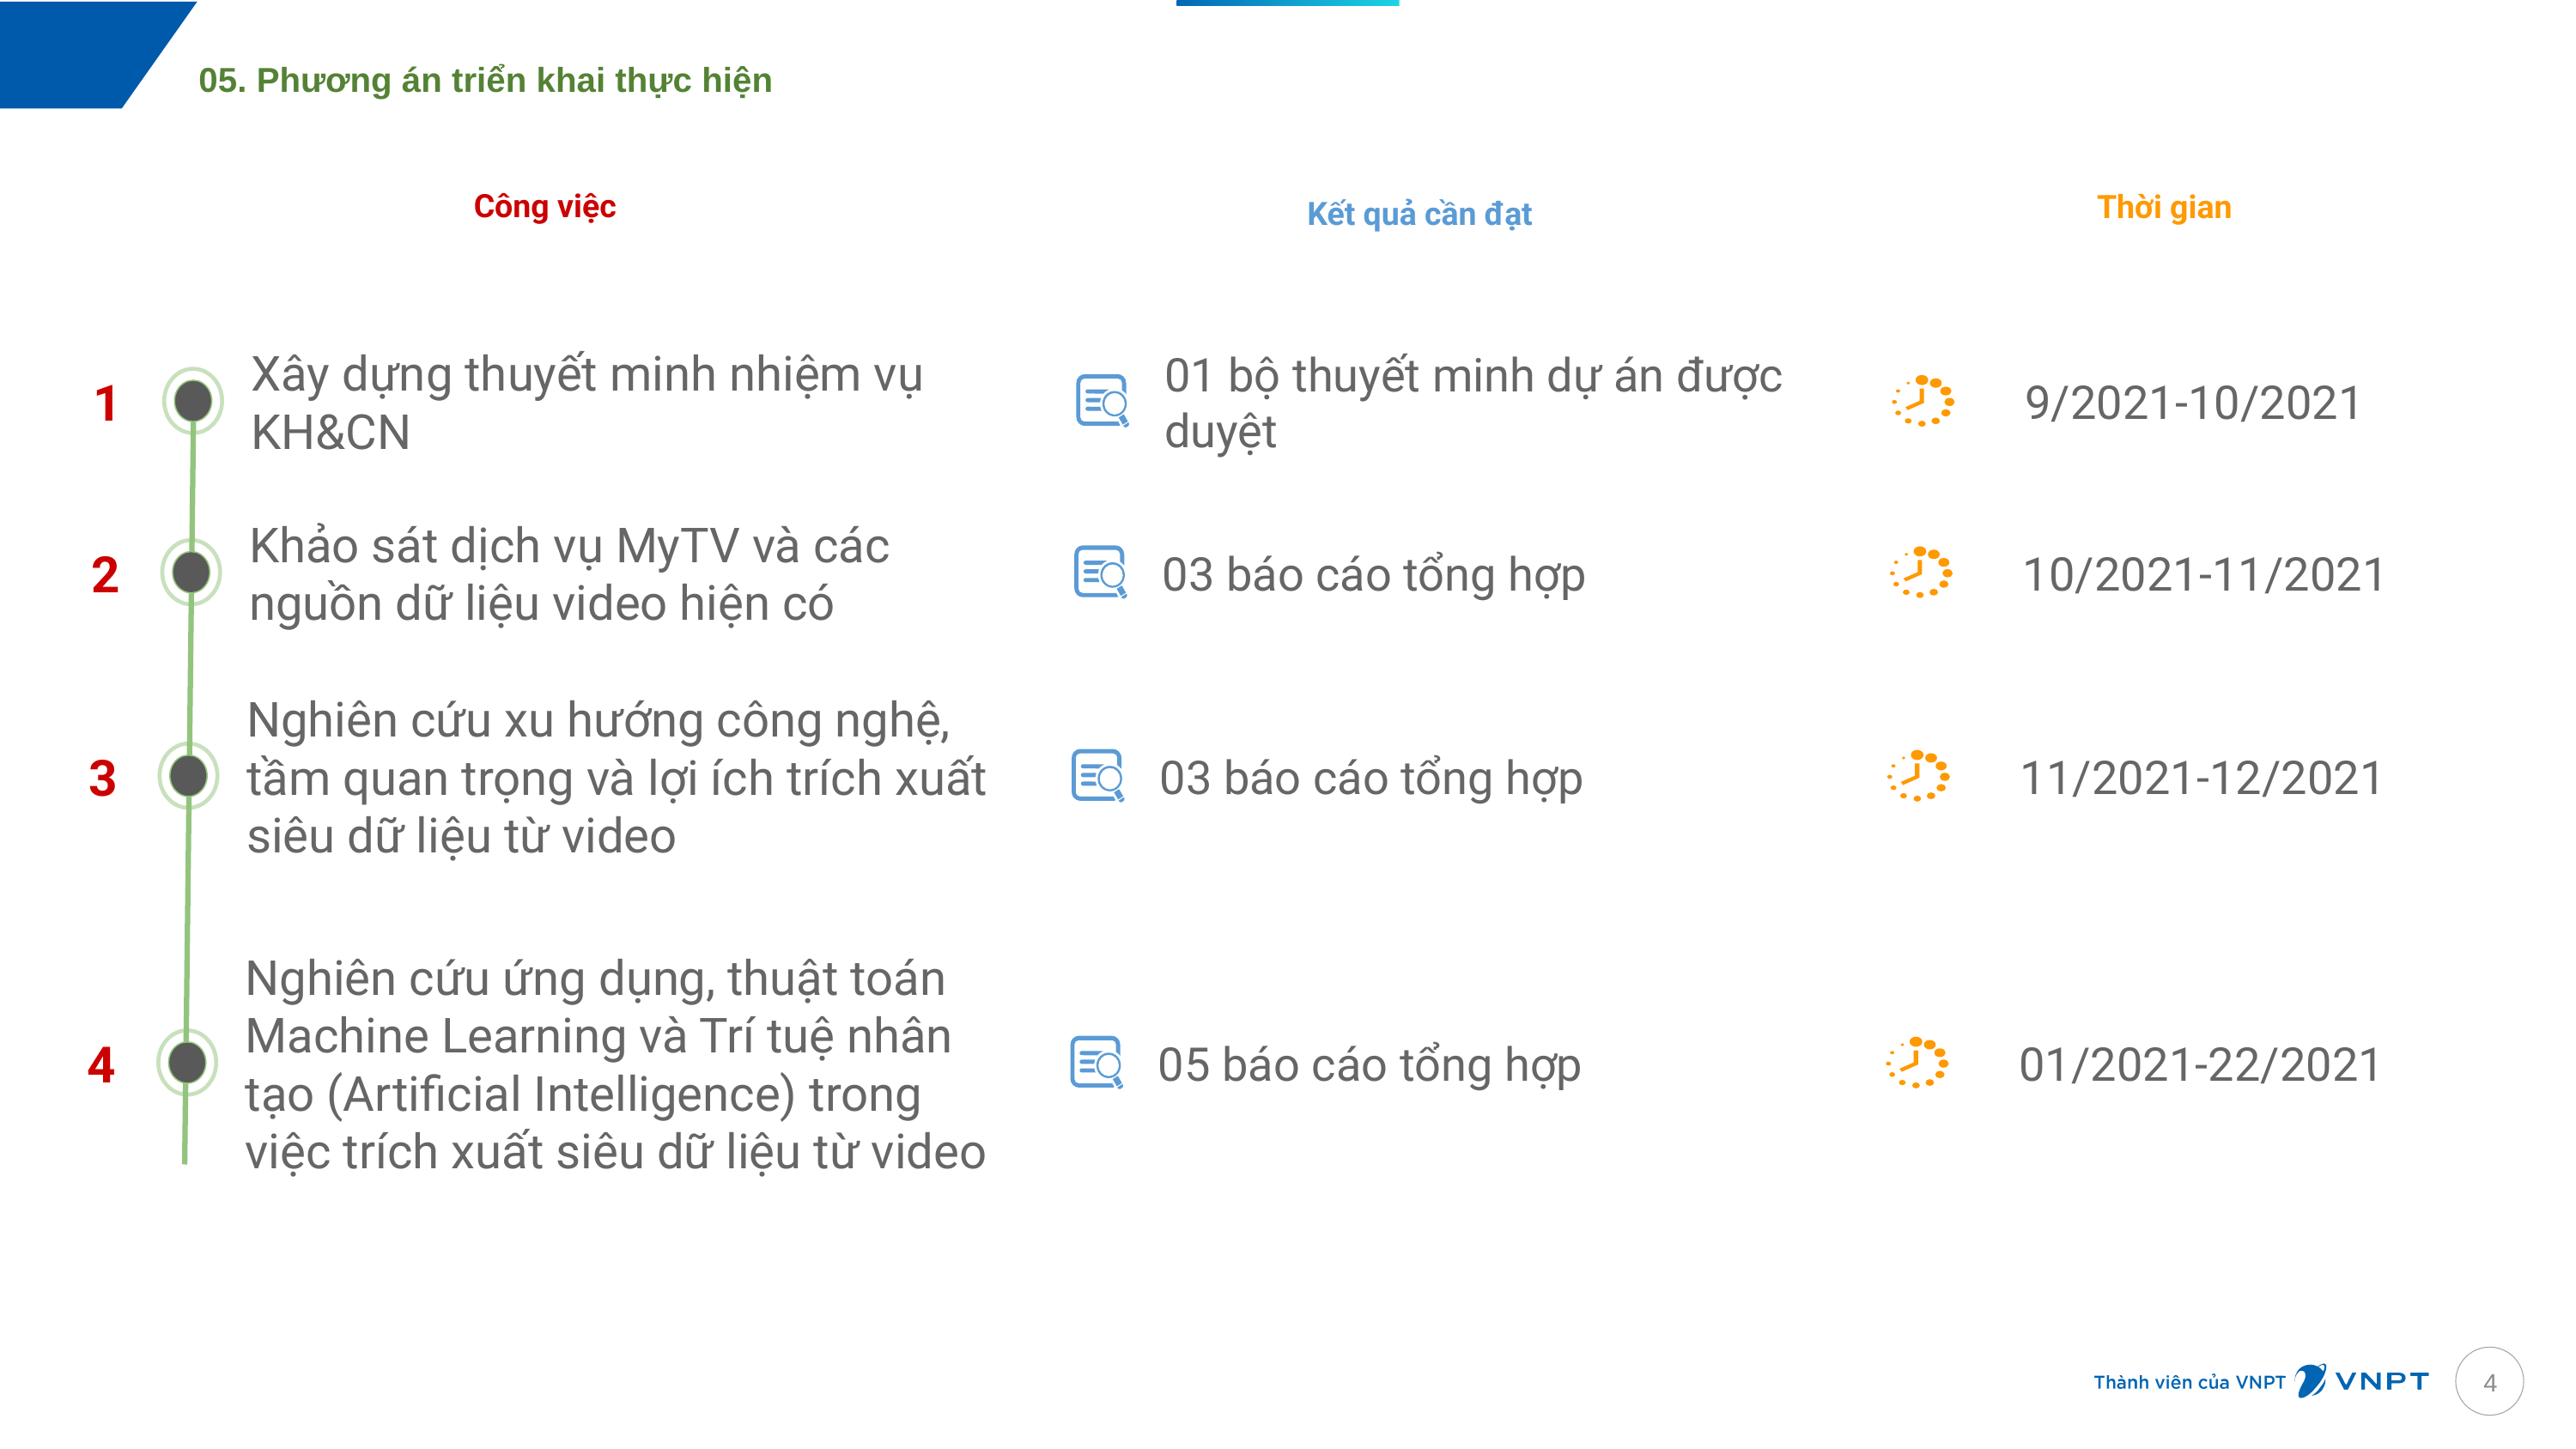

05. Phương án triển khai thực hiện

Công việc
Thời gian
Kết quả cần đạt
01 bộ thuyết minh dự án được duyệt
Xây dựng thuyết minh nhiệm vụ KH&CN

9/2021-10/2021

1
03 báo cáo tổng hợp
Khảo sát dịch vụ MyTV và các nguồn dữ liệu video hiện có

10/2021-11/2021

2
03 báo cáo tổng hợp
Nghiên cứu xu hướng công nghệ, tầm quan trọng và lợi ích trích xuất siêu dữ liệu từ video

11/2021-12/2021

3
05 báo cáo tổng hợp
Nghiên cứu ứng dụng, thuật toán Machine Learning và Trí tuệ nhân tạo (Artificial Intelligence) trong việc trích xuất siêu dữ liệu từ video

01/2021-22/2021

4

4